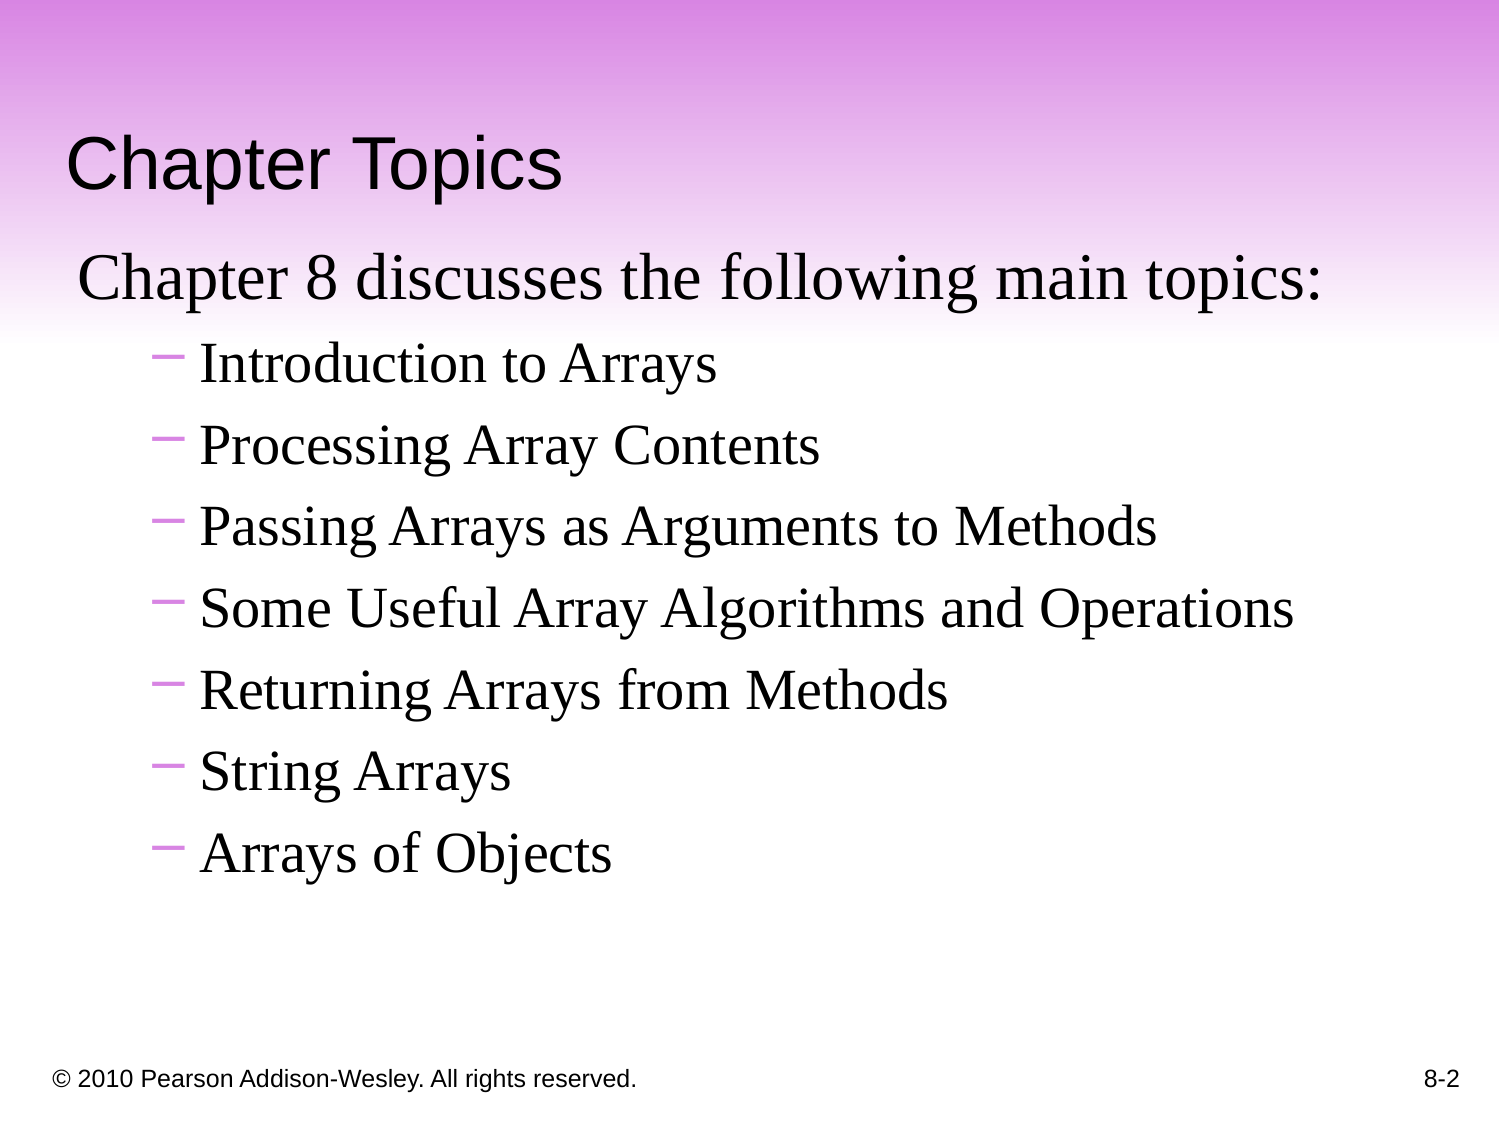

Chapter Topics
Chapter 8 discusses the following main topics:
Introduction to Arrays
Processing Array Contents
Passing Arrays as Arguments to Methods
Some Useful Array Algorithms and Operations
Returning Arrays from Methods
String Arrays
Arrays of Objects
8-2